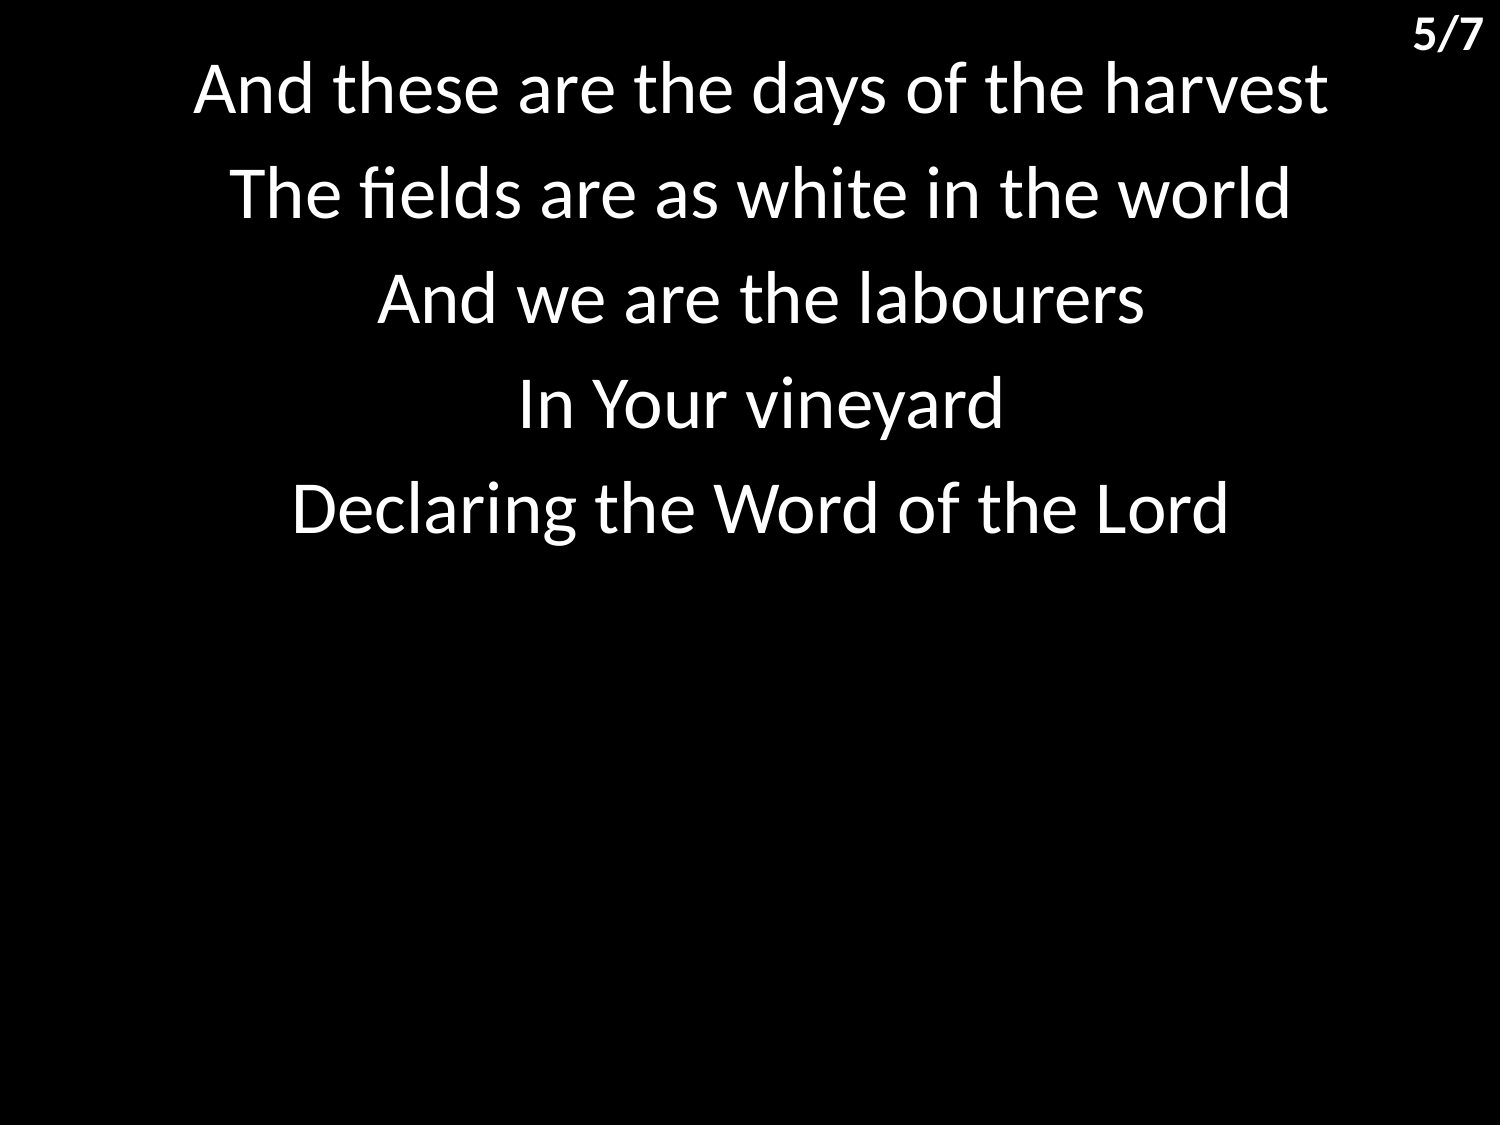

5/7
And these are the days of the harvest
The fields are as white in the world
And we are the labourers
In Your vineyard
Declaring the Word of the Lord